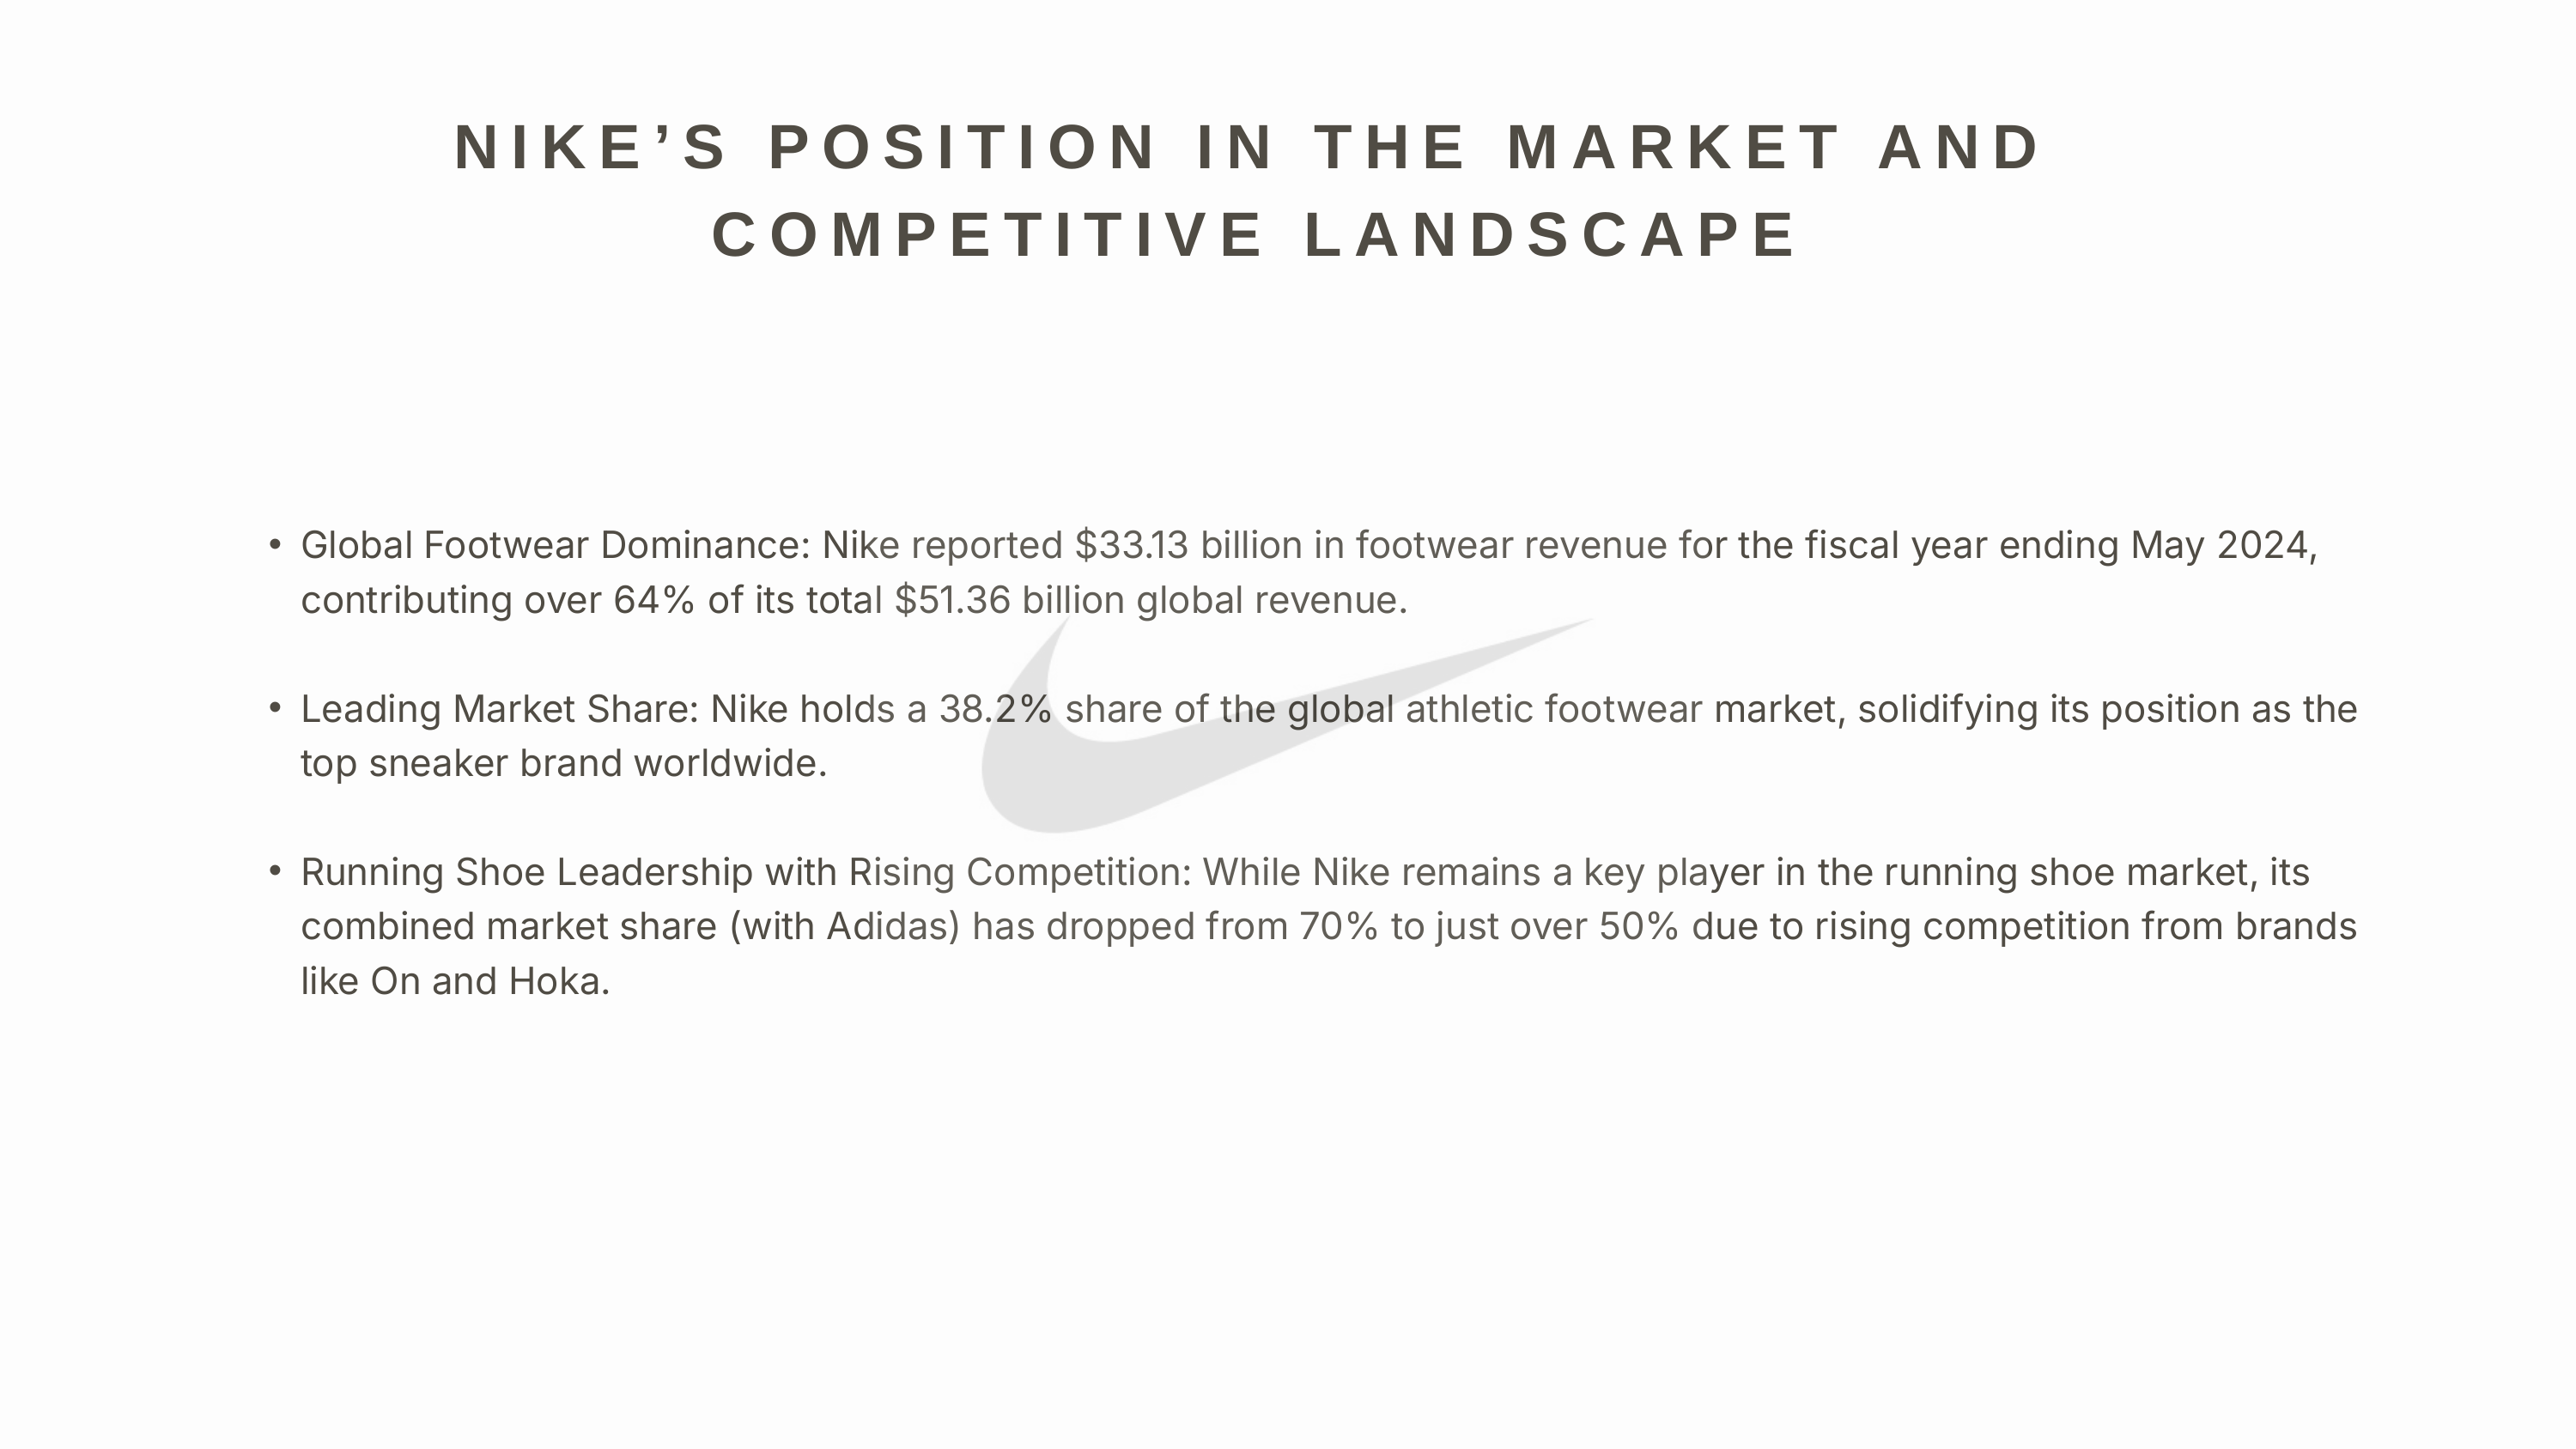

NIKE’S POSITION IN THE MARKET AND COMPETITIVE LANDSCAPE

Global Footwear Dominance: Nike reported $33.13 billion in footwear revenue for the fiscal year ending May 2024, contributing over 64% of its total $51.36 billion global revenue.

Leading Market Share: Nike holds a 38.2% share of the global athletic footwear market, solidifying its position as the top sneaker brand worldwide.

Running Shoe Leadership with Rising Competition: While Nike remains a key player in the running shoe market, its combined market share (with Adidas) has dropped from 70% to just over 50% due to rising competition from brands like On and Hoka.